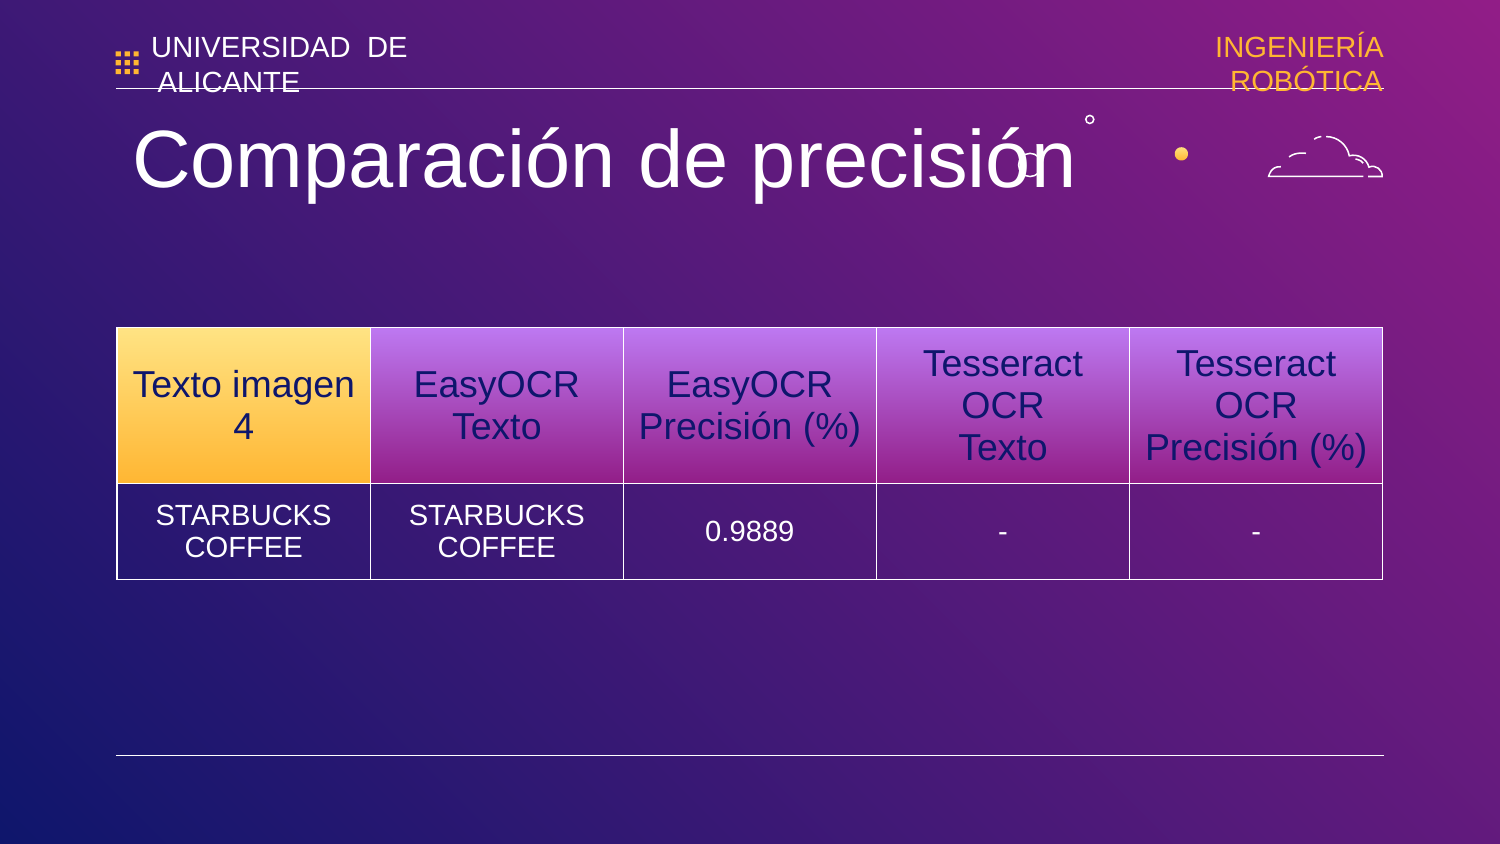

INGENIERÍA ROBÓTICA
UNIVERSIDAD  DE   ALICANTE

# Comparación de precisión

| Texto imagen 4 | EasyOCR Texto | EasyOCR Precisión (%) | Tesseract OCR Texto | Tesseract OCR Precisión (%) |
| --- | --- | --- | --- | --- |
| STARBUCKS COFFEE | STARBUCKS COFFEE | 0.9889 | - | - |